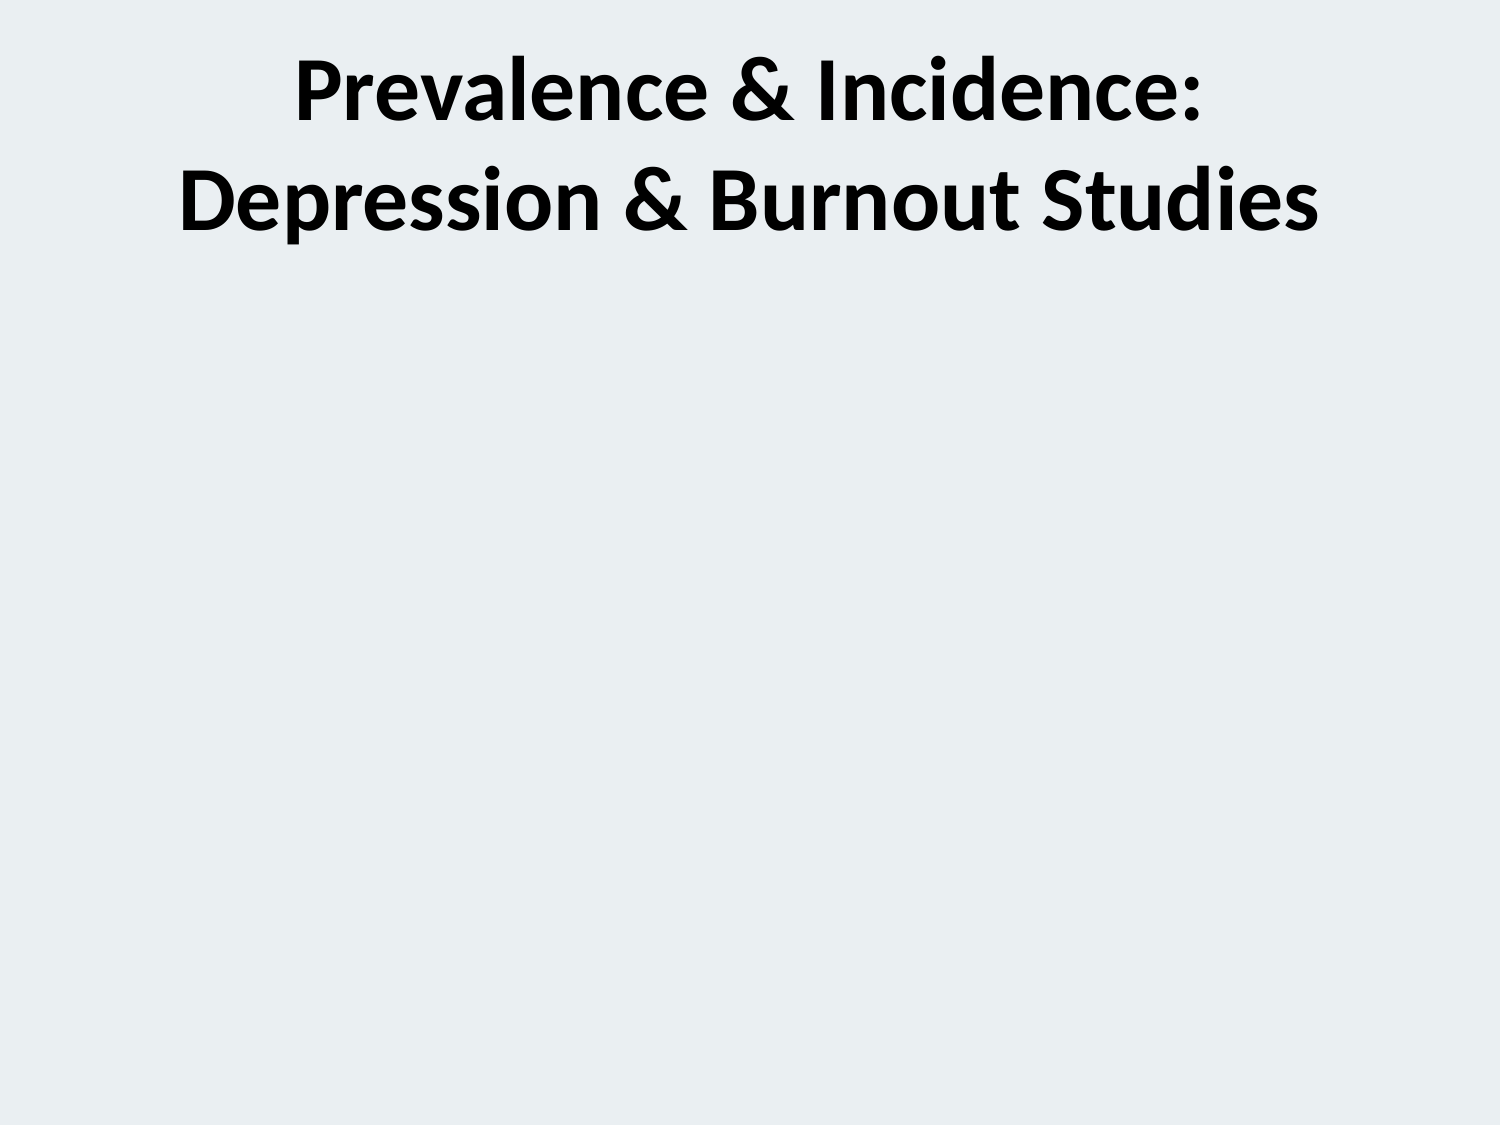

# Prevalence & Incidence: Depression & Burnout Studies